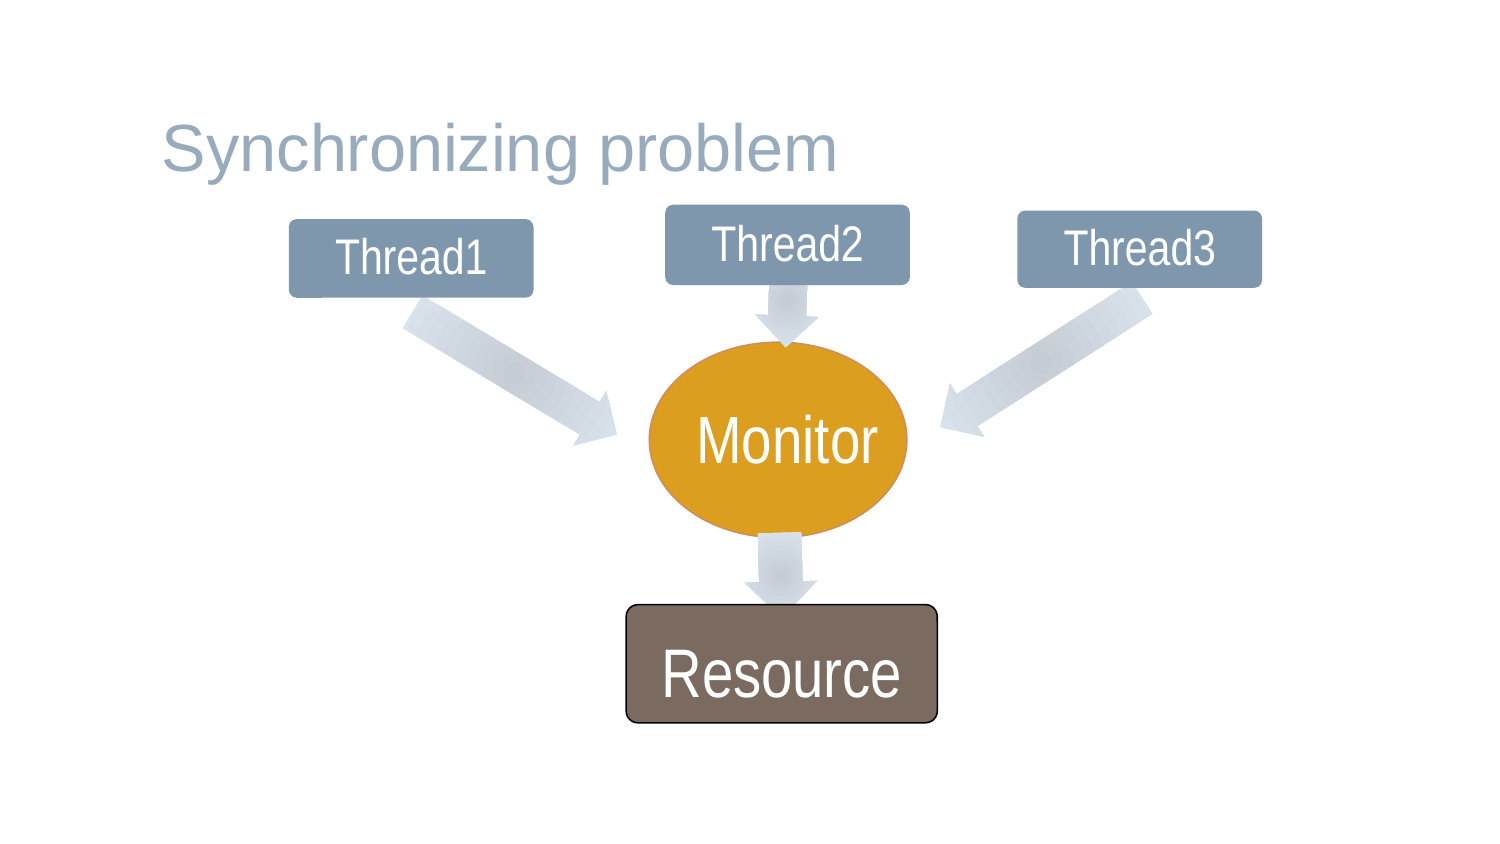

# Synchronizing problem

Thread2

Thread3

Thread1

Monitor

Resource